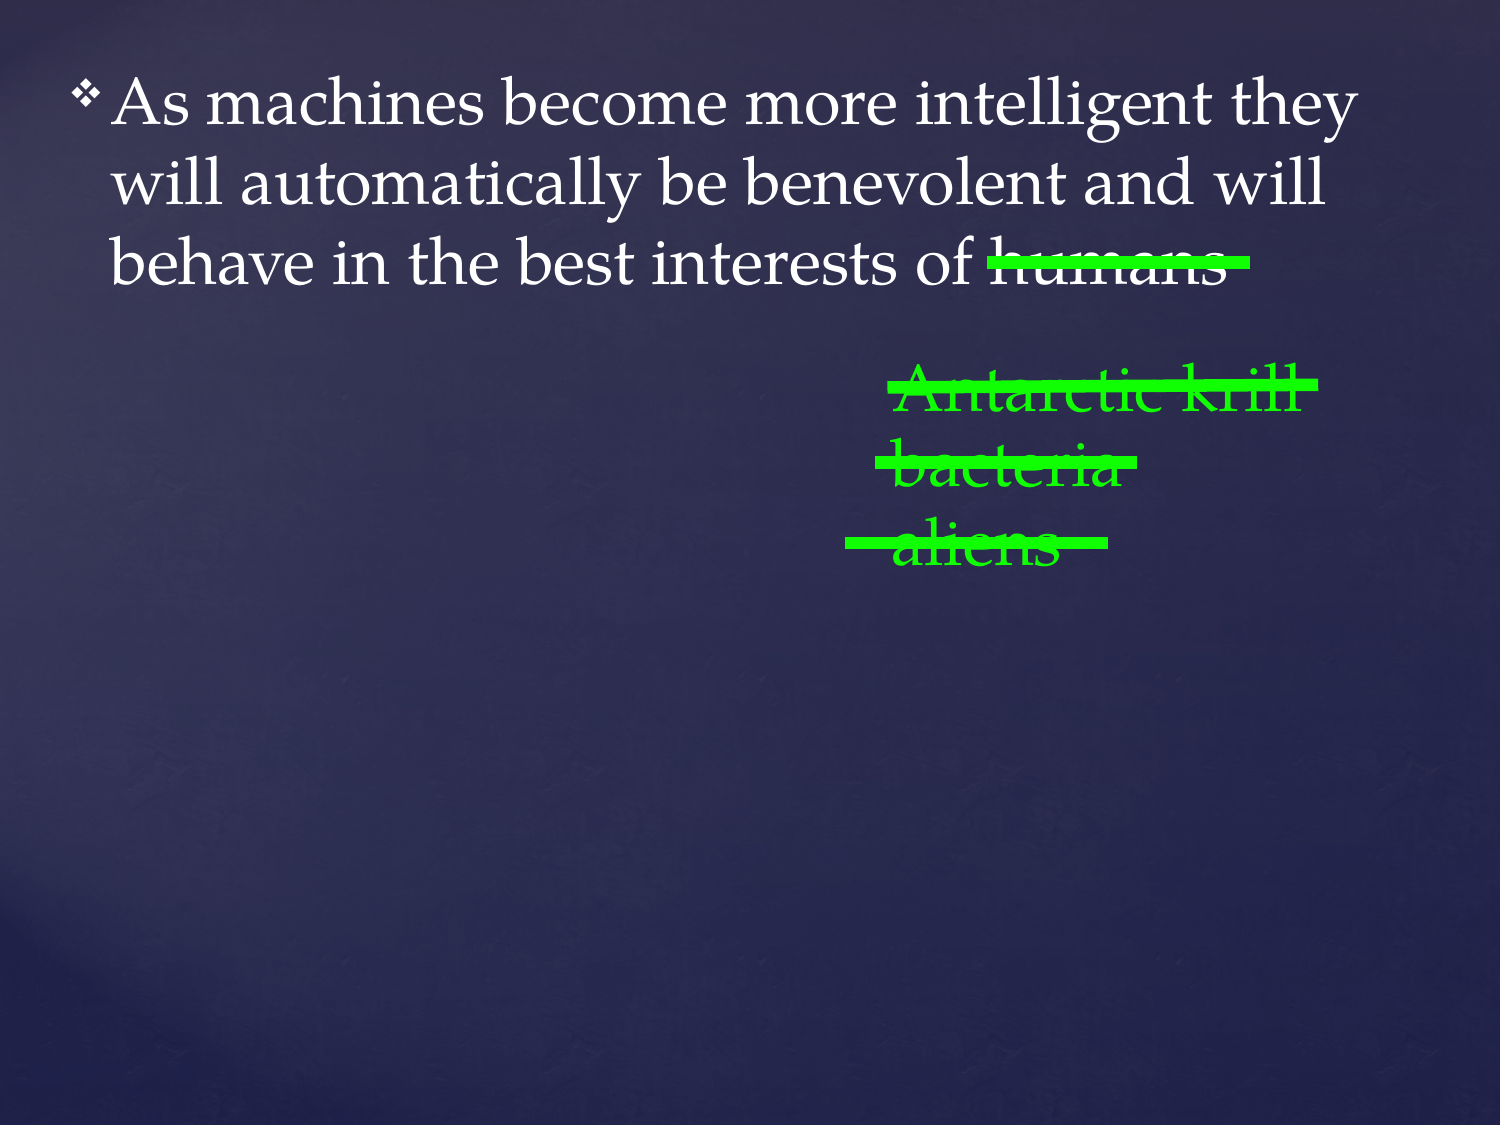

As machines become more intelligent they will automatically be benevolent and will behave in the best interests of humans
Antarctic krill
bacteria
aliens